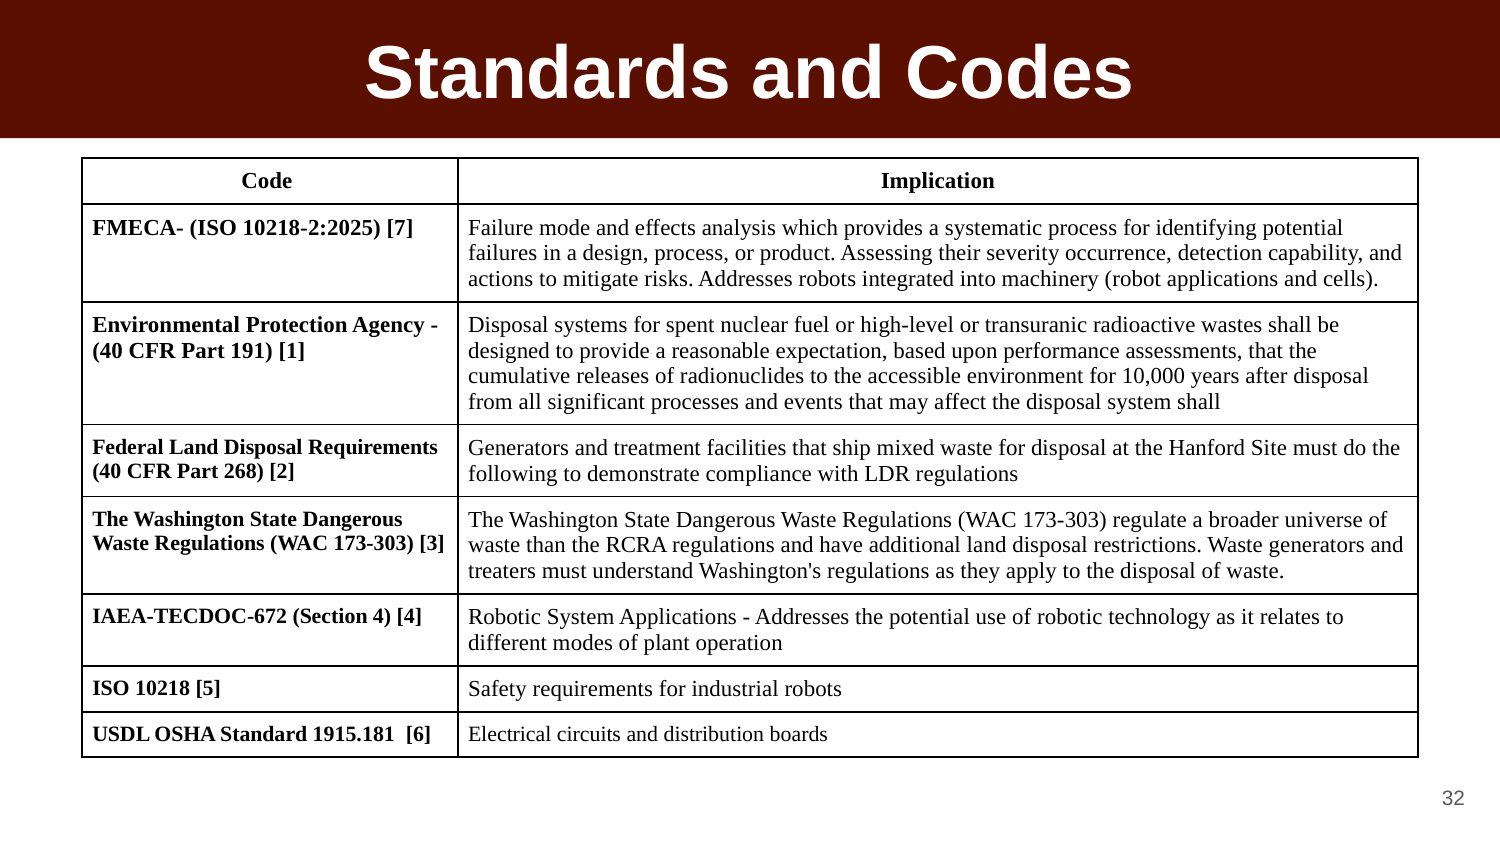

# Standards and Codes
| Code | Implication |
| --- | --- |
| FMECA- (ISO 10218-2:2025) [7] | Failure mode and effects analysis which provides a systematic process for identifying potential failures in a design, process, or product. Assessing their severity occurrence, detection capability, and actions to mitigate risks. Addresses robots integrated into machinery (robot applications and cells). |
| Environmental Protection Agency - (40 CFR Part 191) [1] | Disposal systems for spent nuclear fuel or high-level or transuranic radioactive wastes shall be designed to provide a reasonable expectation, based upon performance assessments, that the cumulative releases of radionuclides to the accessible environment for 10,000 years after disposal from all significant processes and events that may affect the disposal system shall |
| Federal Land Disposal Requirements (40 CFR Part 268) [2] | Generators and treatment facilities that ship mixed waste for disposal at the Hanford Site must do the following to demonstrate compliance with LDR regulations |
| The Washington State Dangerous Waste Regulations (WAC 173-303) [3] | The Washington State Dangerous Waste Regulations (WAC 173-303) regulate a broader universe of waste than the RCRA regulations and have additional land disposal restrictions. Waste generators and treaters must understand Washington's regulations as they apply to the disposal of waste. |
| IAEA-TECDOC-672 (Section 4) [4] | Robotic System Applications - Addresses the potential use of robotic technology as it relates to different modes of plant operation |
| ISO 10218 [5] | Safety requirements for industrial robots |
| USDL OSHA Standard 1915.181 [6] | Electrical circuits and distribution boards |
32